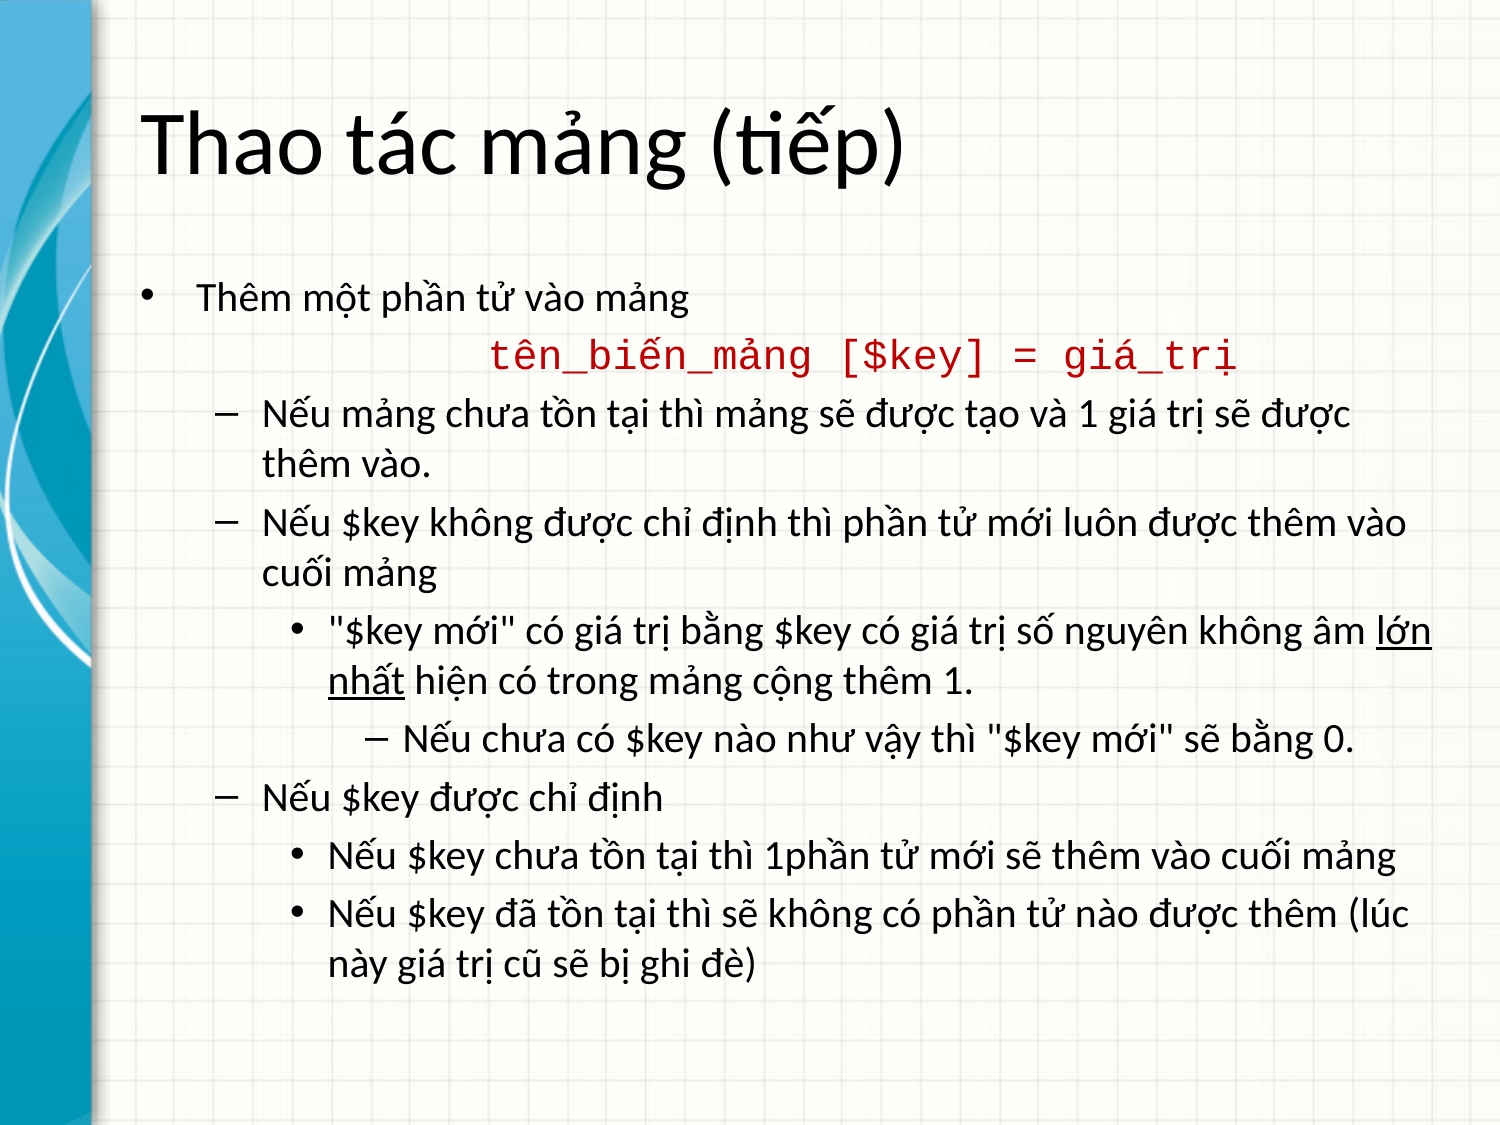

# Thao tác mảng (tiếp)
Thêm một phần tử vào mảng
	tên_biến_mảng [$key] = giá_trị
Nếu mảng chưa tồn tại thì mảng sẽ được tạo và 1 giá trị sẽ được thêm vào.
Nếu $key không được chỉ định thì phần tử mới luôn được thêm vào cuối mảng
"$key mới" có giá trị bằng $key có giá trị số nguyên không âm lớn nhất hiện có trong mảng cộng thêm 1.
Nếu chưa có $key nào như vậy thì "$key mới" sẽ bằng 0.
Nếu $key được chỉ định
Nếu $key chưa tồn tại thì 1phần tử mới sẽ thêm vào cuối mảng
Nếu $key đã tồn tại thì sẽ không có phần tử nào được thêm (lúc này giá trị cũ sẽ bị ghi đè)